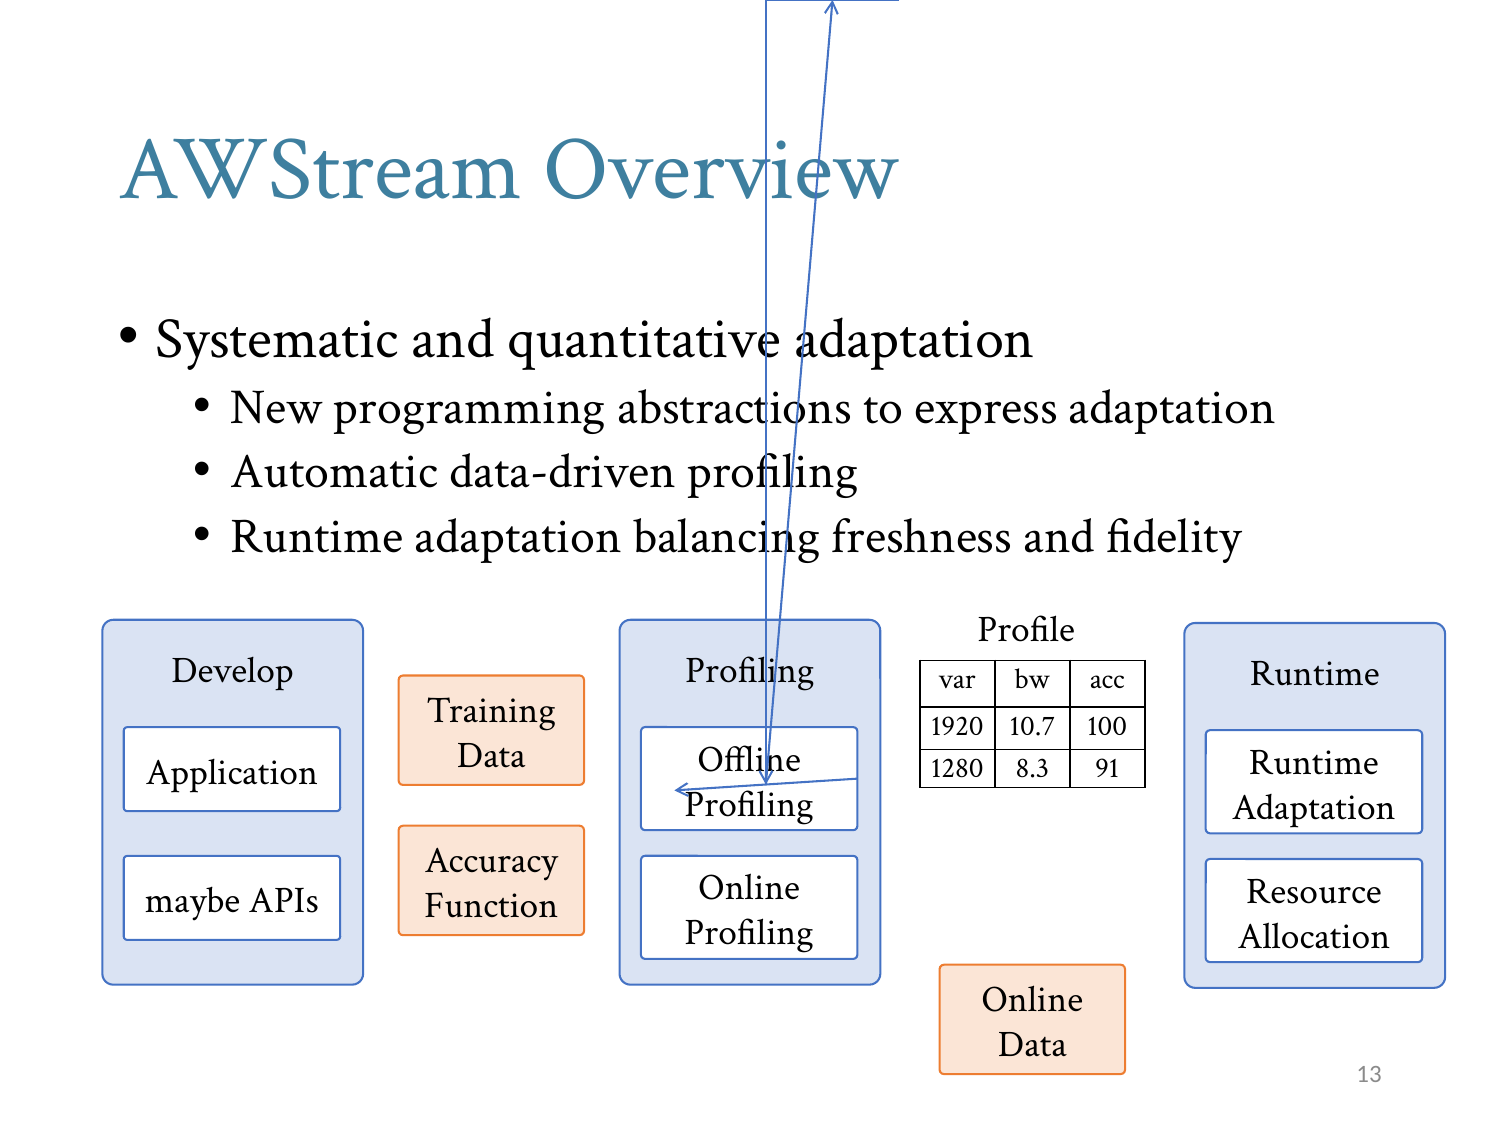

# AWStream Overview
Systematic and quantitative adaptation
New programming abstractions to express adaptation
Automatic data-driven profiling
Runtime adaptation balancing freshness and fidelity
Profile
Develop

Application
maybe APIs
Profiling

Runtime

Runtime Adaptation
Resource Allocation
Online
Data
| var | bw | acc |
| --- | --- | --- |
| 1920 | 10.7 | 100 |
| 1280 | 8.3 | 91 |
Training
Data
Offline Profiling
Accuracy
Function
Online Profiling
13